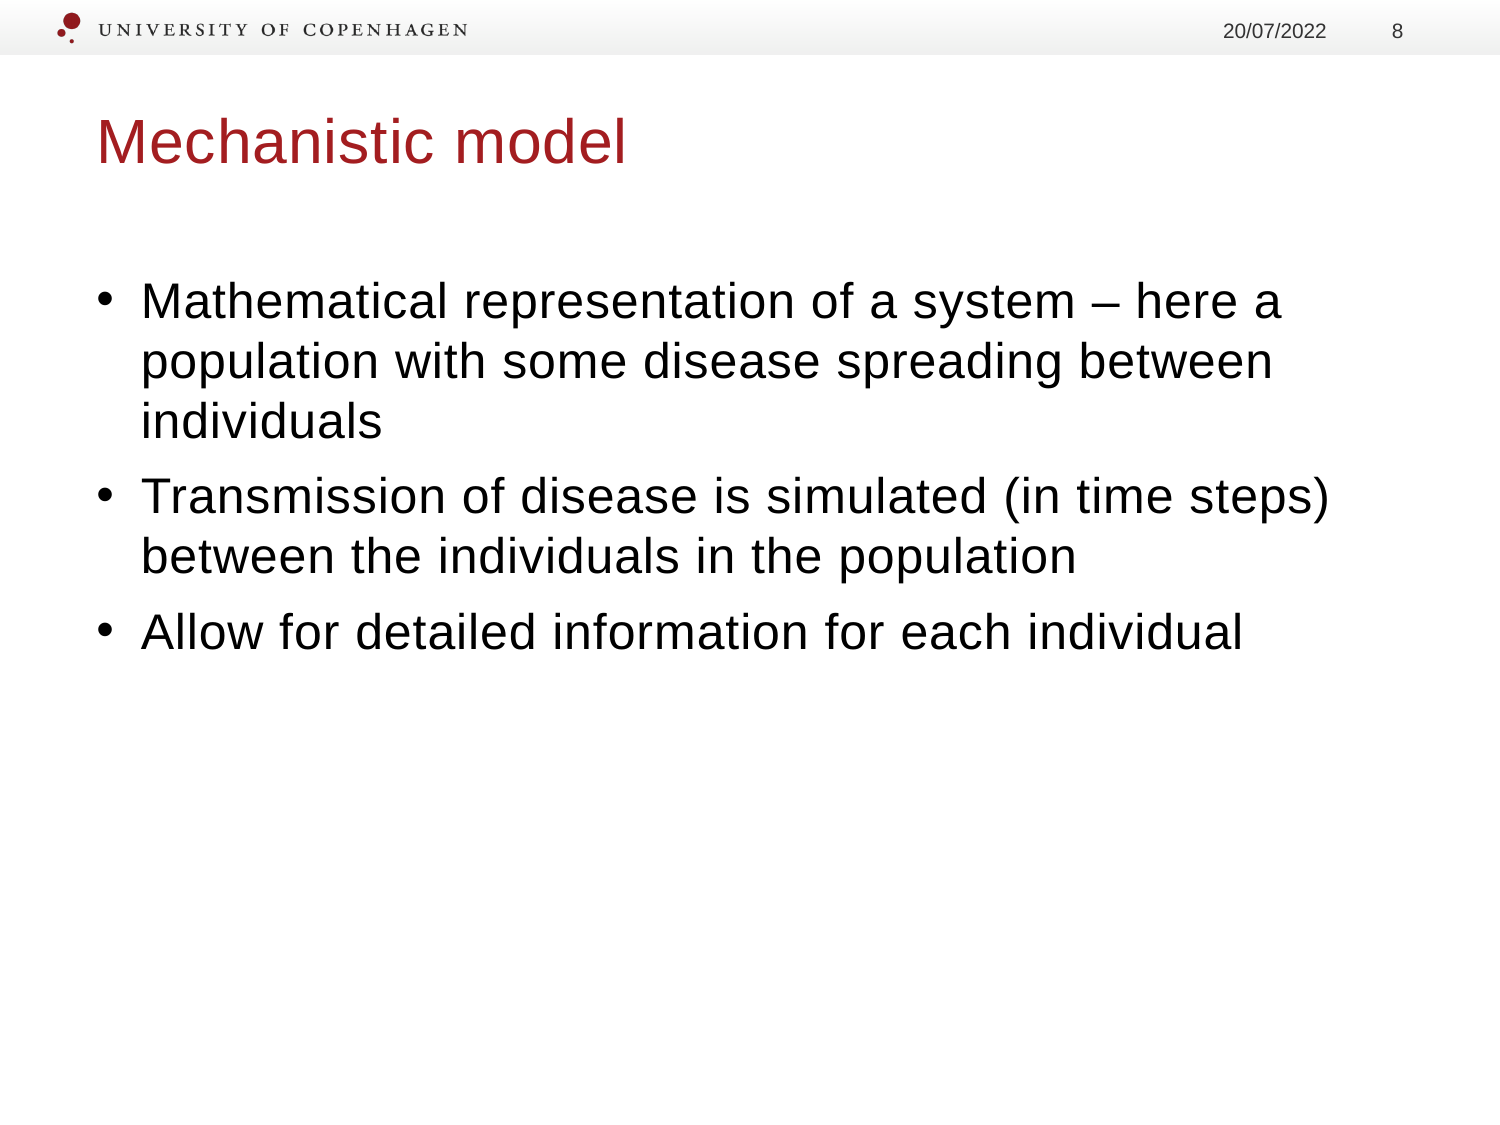

20/07/2022
8
# Mechanistic model
Mathematical representation of a system – here a population with some disease spreading between individuals
Transmission of disease is simulated (in time steps) between the individuals in the population
Allow for detailed information for each individual